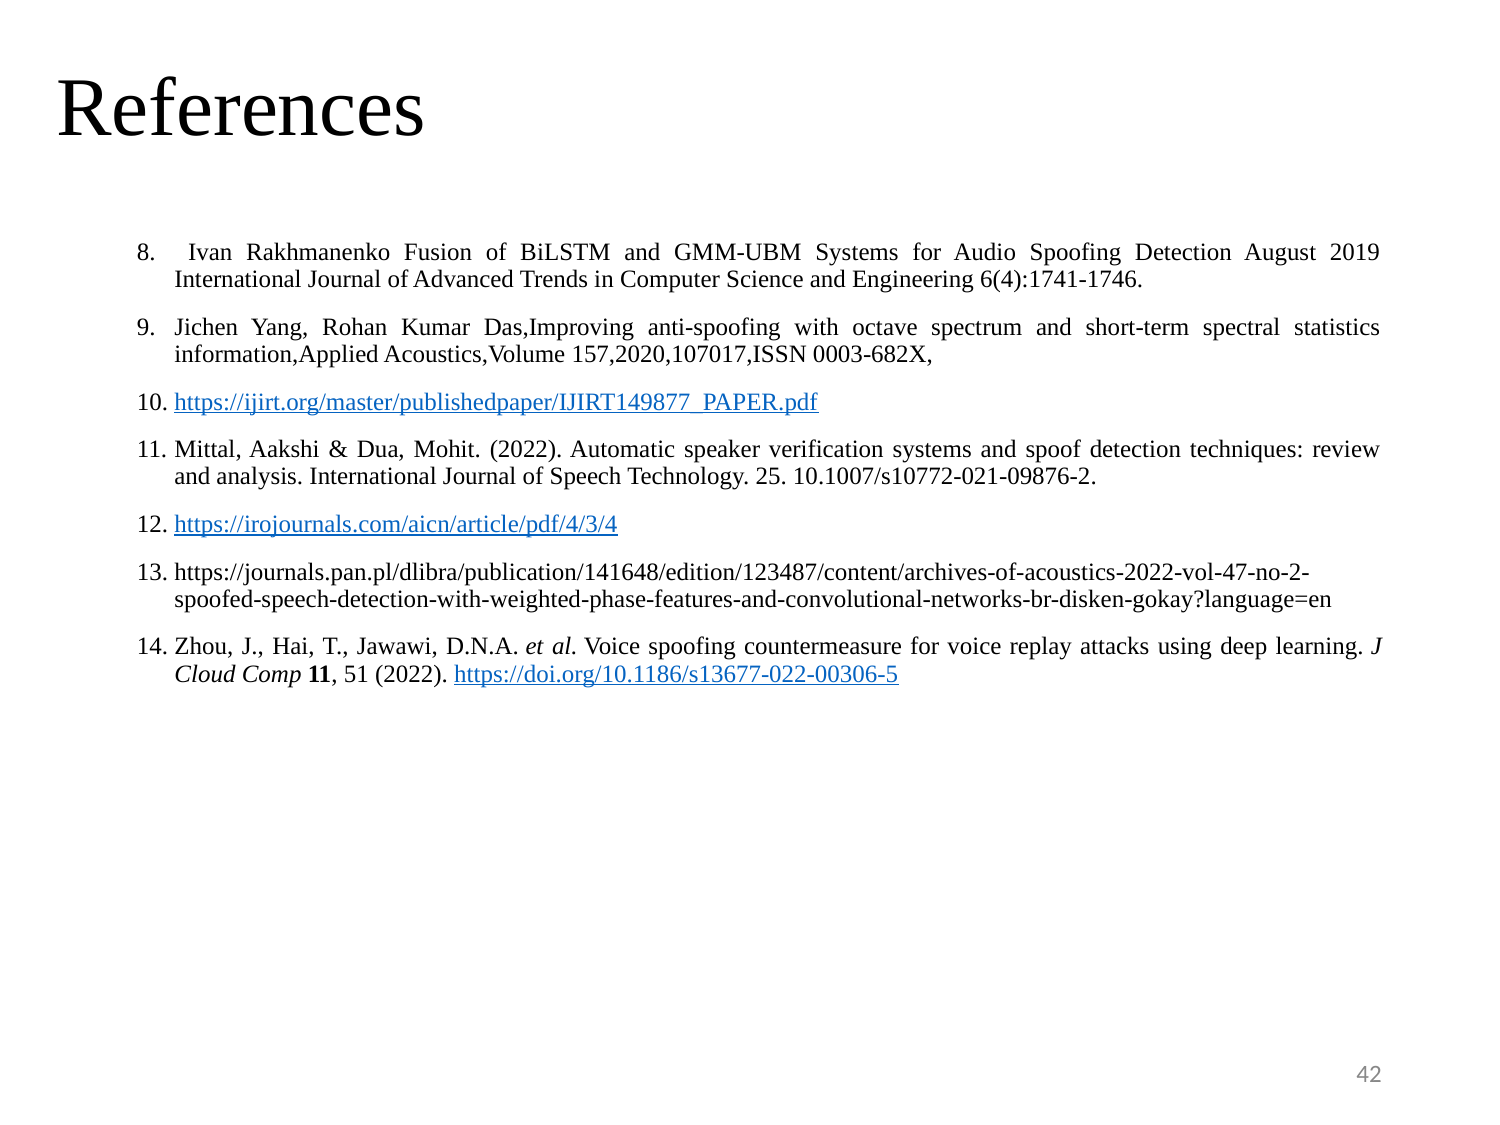

# References
 Ivan Rakhmanenko Fusion of BiLSTM and GMM-UBM Systems for Audio Spoofing Detection August 2019 International Journal of Advanced Trends in Computer Science and Engineering 6(4):1741-1746.
Jichen Yang, Rohan Kumar Das,Improving anti-spoofing with octave spectrum and short-term spectral statistics information,Applied Acoustics,Volume 157,2020,107017,ISSN 0003-682X,
https://ijirt.org/master/publishedpaper/IJIRT149877_PAPER.pdf
Mittal, Aakshi & Dua, Mohit. (2022). Automatic speaker verification systems and spoof detection techniques: review and analysis. International Journal of Speech Technology. 25. 10.1007/s10772-021-09876-2.
https://irojournals.com/aicn/article/pdf/4/3/4
https://journals.pan.pl/dlibra/publication/141648/edition/123487/content/archives-of-acoustics-2022-vol-47-no-2-spoofed-speech-detection-with-weighted-phase-features-and-convolutional-networks-br-disken-gokay?language=en
Zhou, J., Hai, T., Jawawi, D.N.A. et al. Voice spoofing countermeasure for voice replay attacks using deep learning. J Cloud Comp 11, 51 (2022). https://doi.org/10.1186/s13677-022-00306-5

42